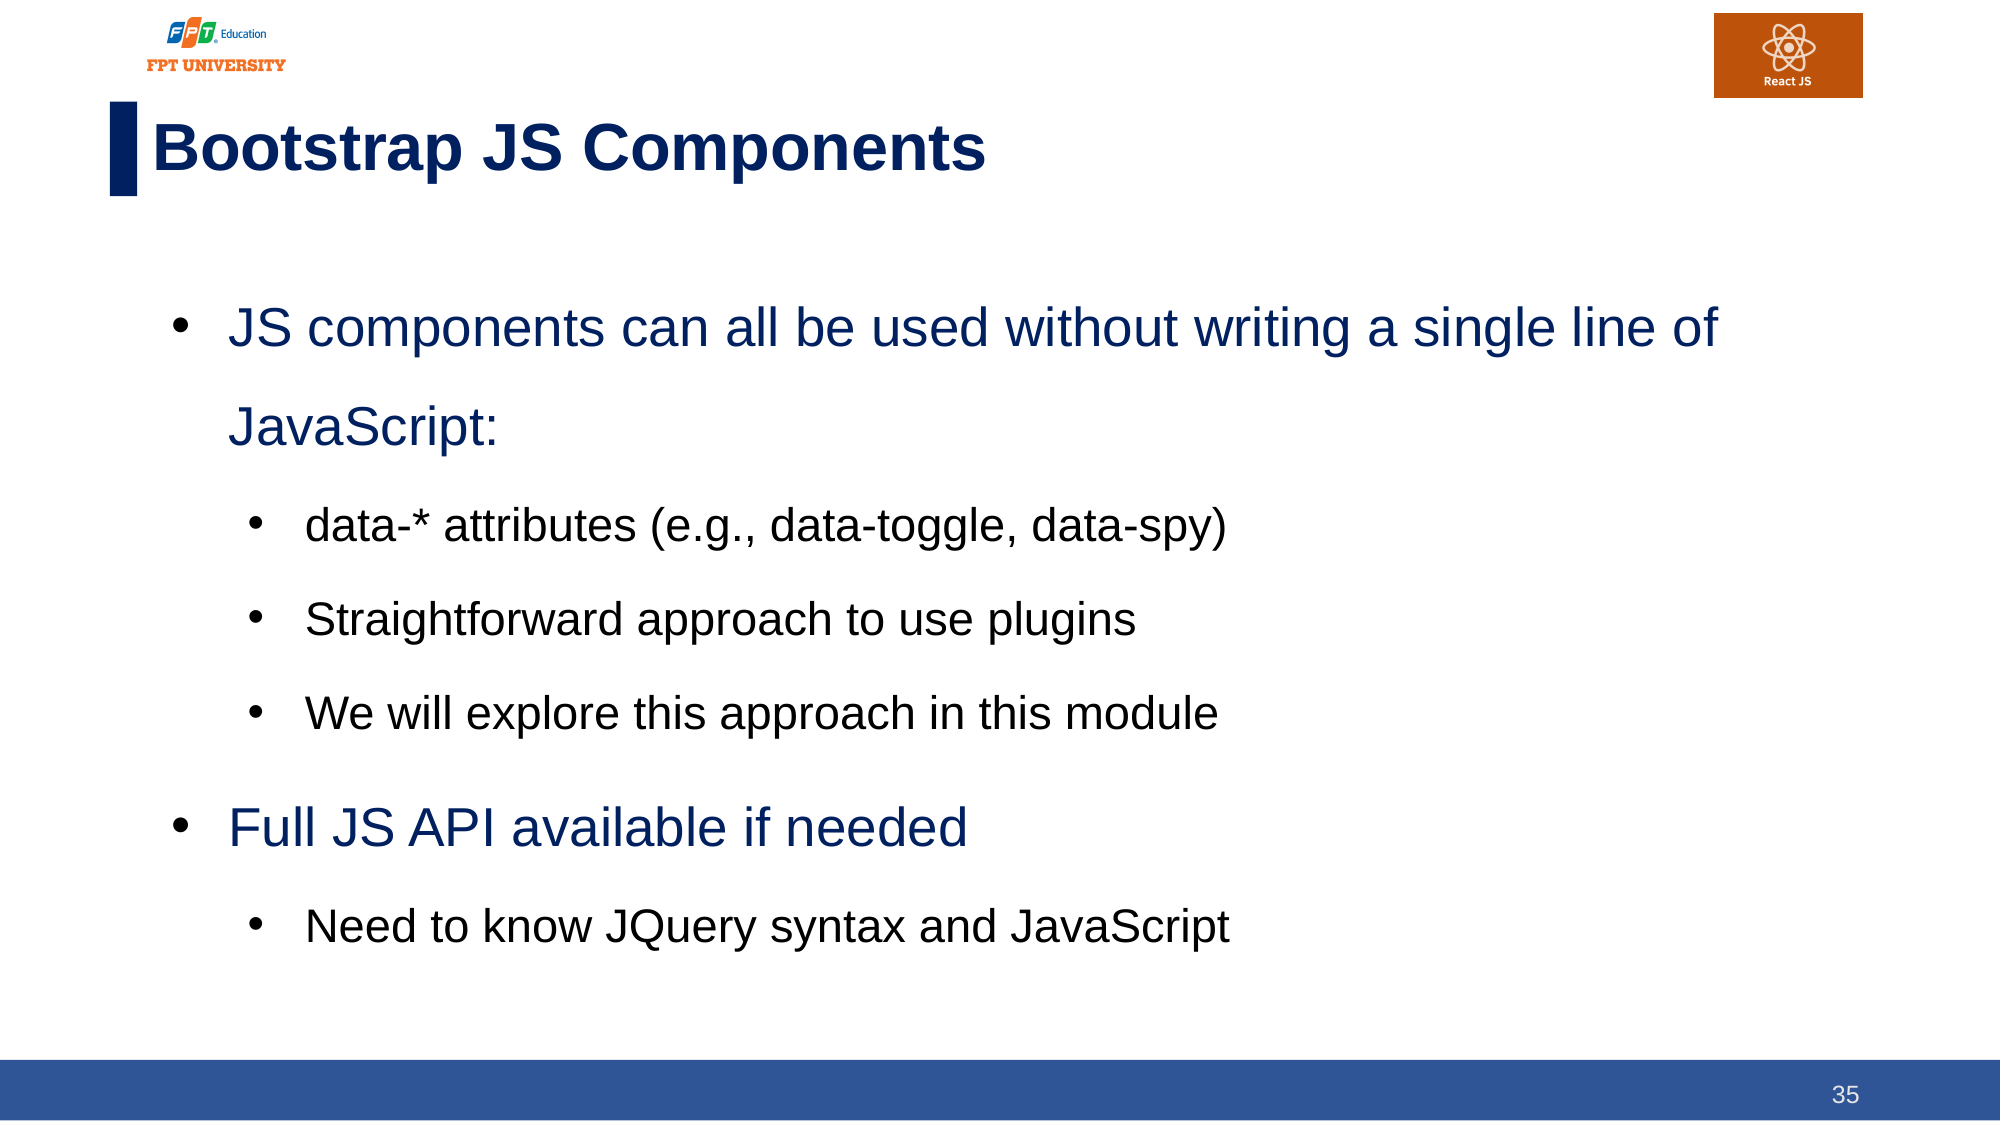

# Bootstrap JS Components
JS components can all be used without writing a single line of JavaScript:
data-* attributes (e.g., data-toggle, data-spy)
Straightforward approach to use plugins
We will explore this approach in this module
Full JS API available if needed
Need to know JQuery syntax and JavaScript

35